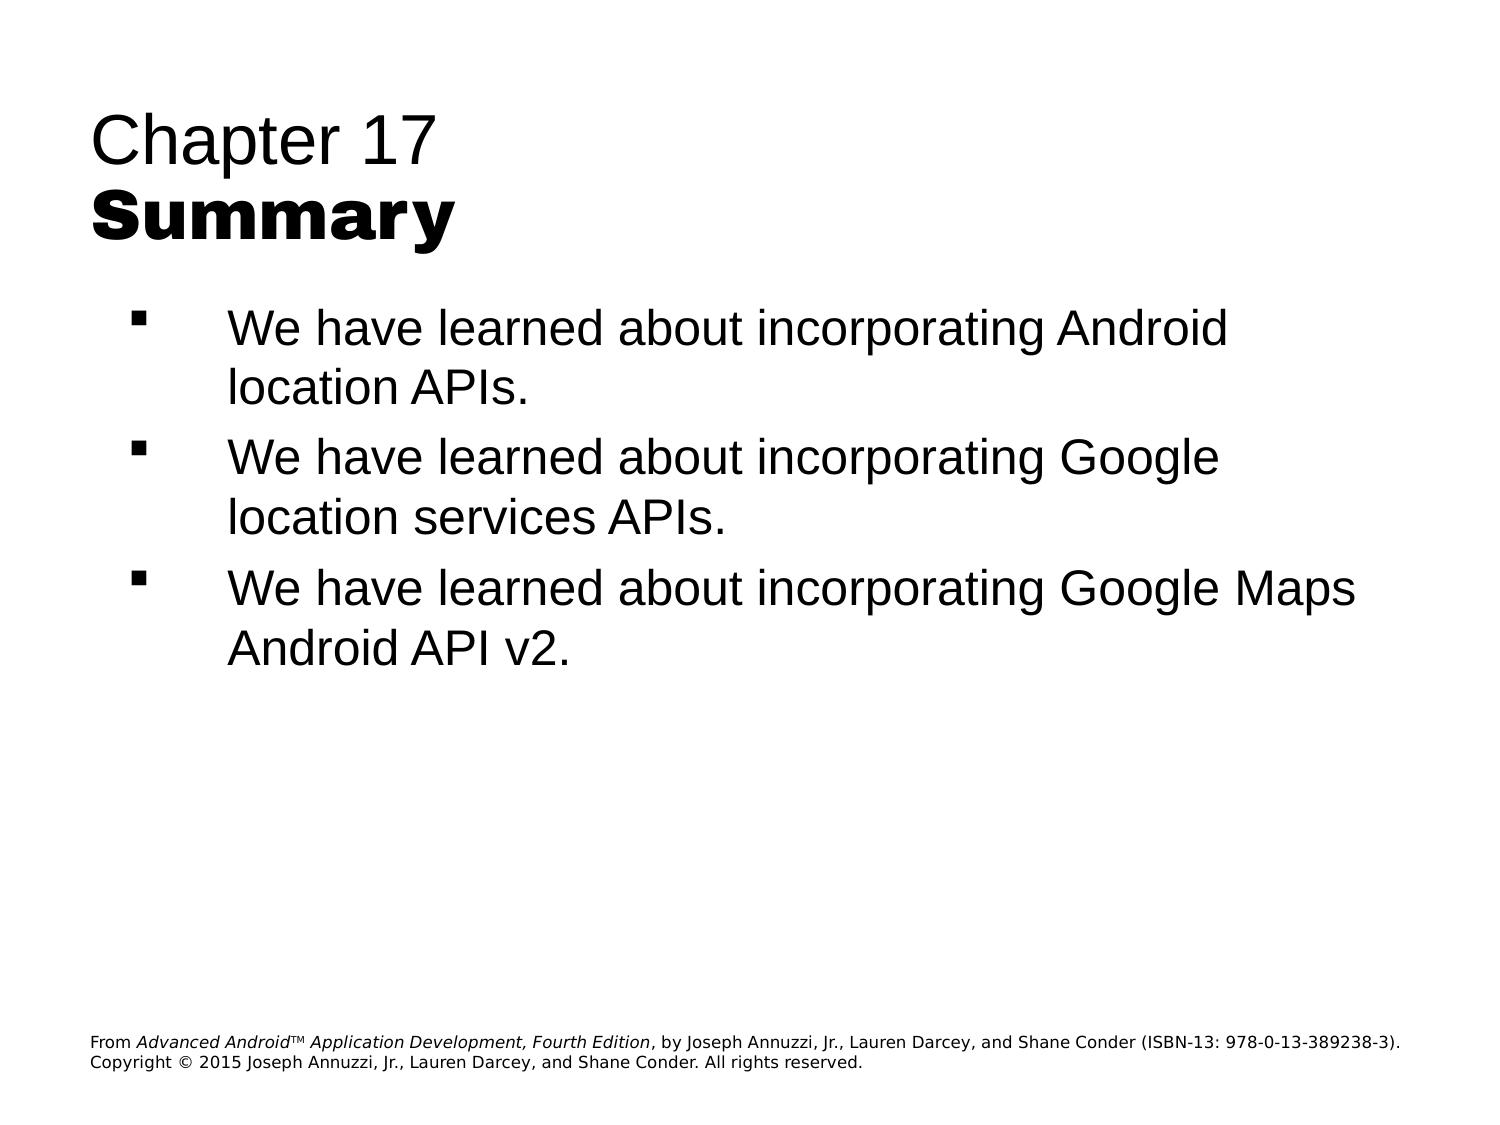

# Chapter 17 Summary
We have learned about incorporating Android location APIs.
We have learned about incorporating Google location services APIs.
We have learned about incorporating Google Maps Android API v2.
From Advanced AndroidTM Application Development, Fourth Edition, by Joseph Annuzzi, Jr., Lauren Darcey, and Shane Conder (ISBN-13: 978-0-13-389238-3). Copyright © 2015 Joseph Annuzzi, Jr., Lauren Darcey, and Shane Conder. All rights reserved.